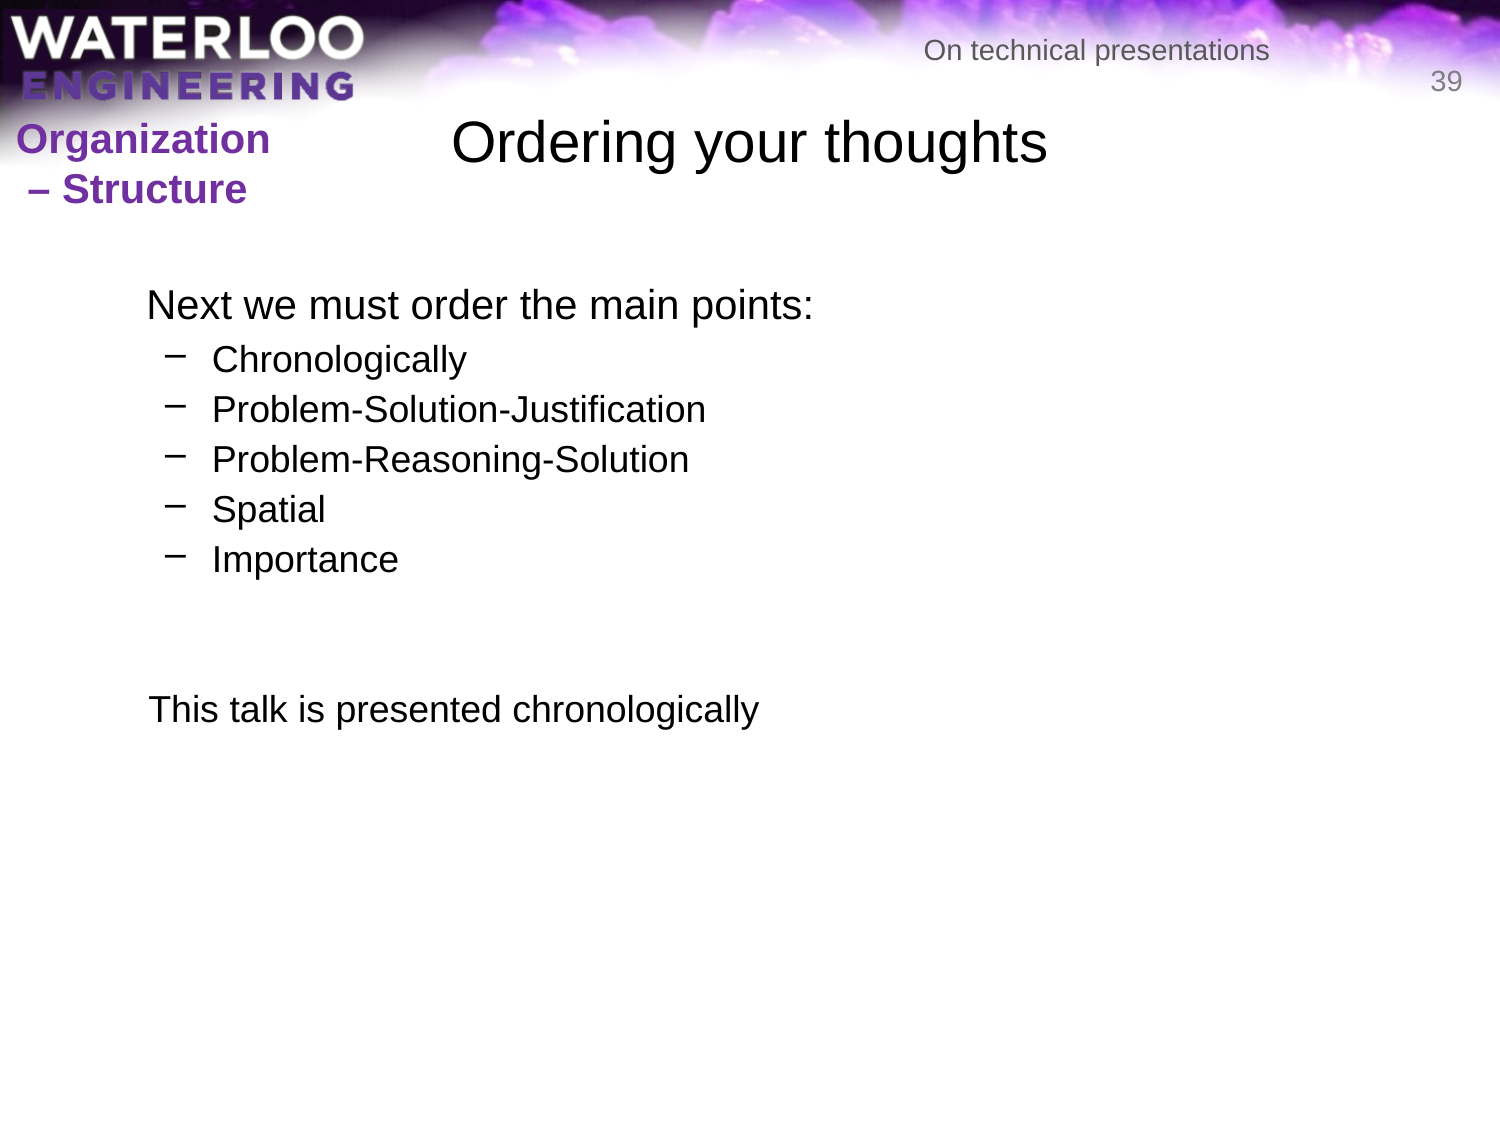

# Ordering your thoughts
39
Organization
 – Structure
	Next we must order the main points:
Chronologically
Problem-Solution-Justification
Problem-Reasoning-Solution
Spatial
Importance

	This talk is presented chronologically